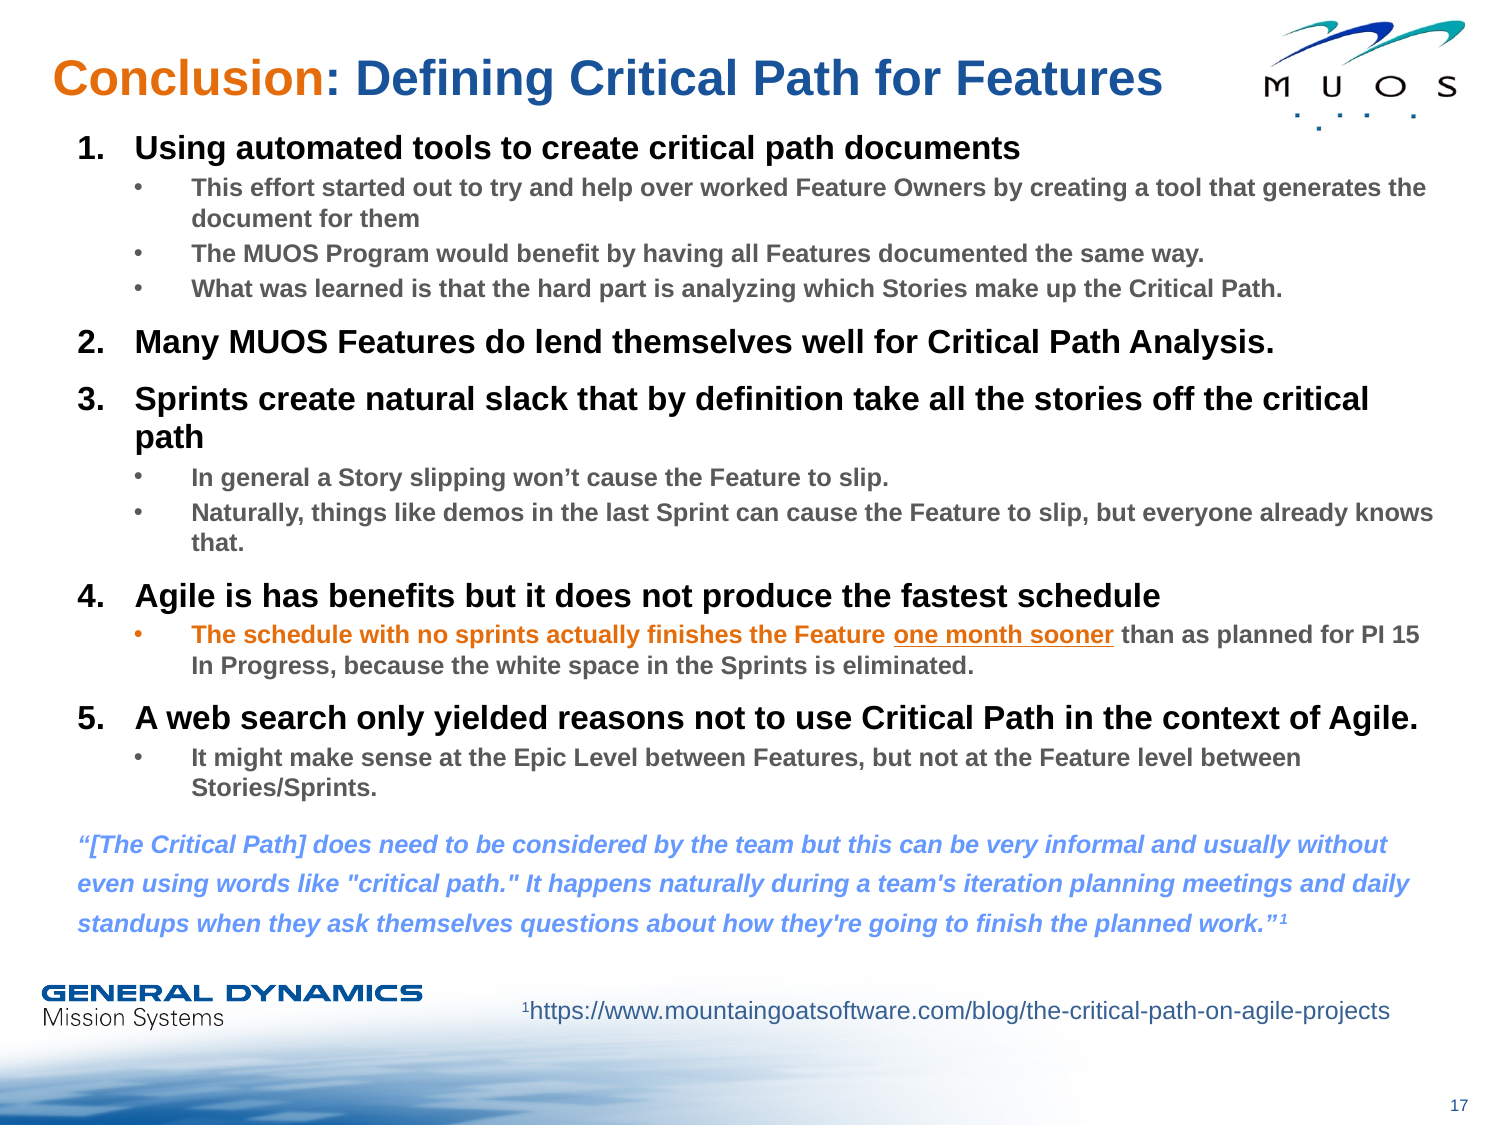

# Conclusion: Defining Critical Path for Features
Using automated tools to create critical path documents
This effort started out to try and help over worked Feature Owners by creating a tool that generates the document for them
The MUOS Program would benefit by having all Features documented the same way.
What was learned is that the hard part is analyzing which Stories make up the Critical Path.
Many MUOS Features do lend themselves well for Critical Path Analysis.
Sprints create natural slack that by definition take all the stories off the critical path
In general a Story slipping won’t cause the Feature to slip.
Naturally, things like demos in the last Sprint can cause the Feature to slip, but everyone already knows that.
Agile is has benefits but it does not produce the fastest schedule
The schedule with no sprints actually finishes the Feature one month sooner than as planned for PI 15 In Progress, because the white space in the Sprints is eliminated.
A web search only yielded reasons not to use Critical Path in the context of Agile.
It might make sense at the Epic Level between Features, but not at the Feature level between Stories/Sprints.
“[The Critical Path] does need to be considered by the team but this can be very informal and usually without even using words like "critical path." It happens naturally during a team's iteration planning meetings and daily standups when they ask themselves questions about how they're going to finish the planned work.”1

1https://www.mountaingoatsoftware.com/blog/the-critical-path-on-agile-projects
17